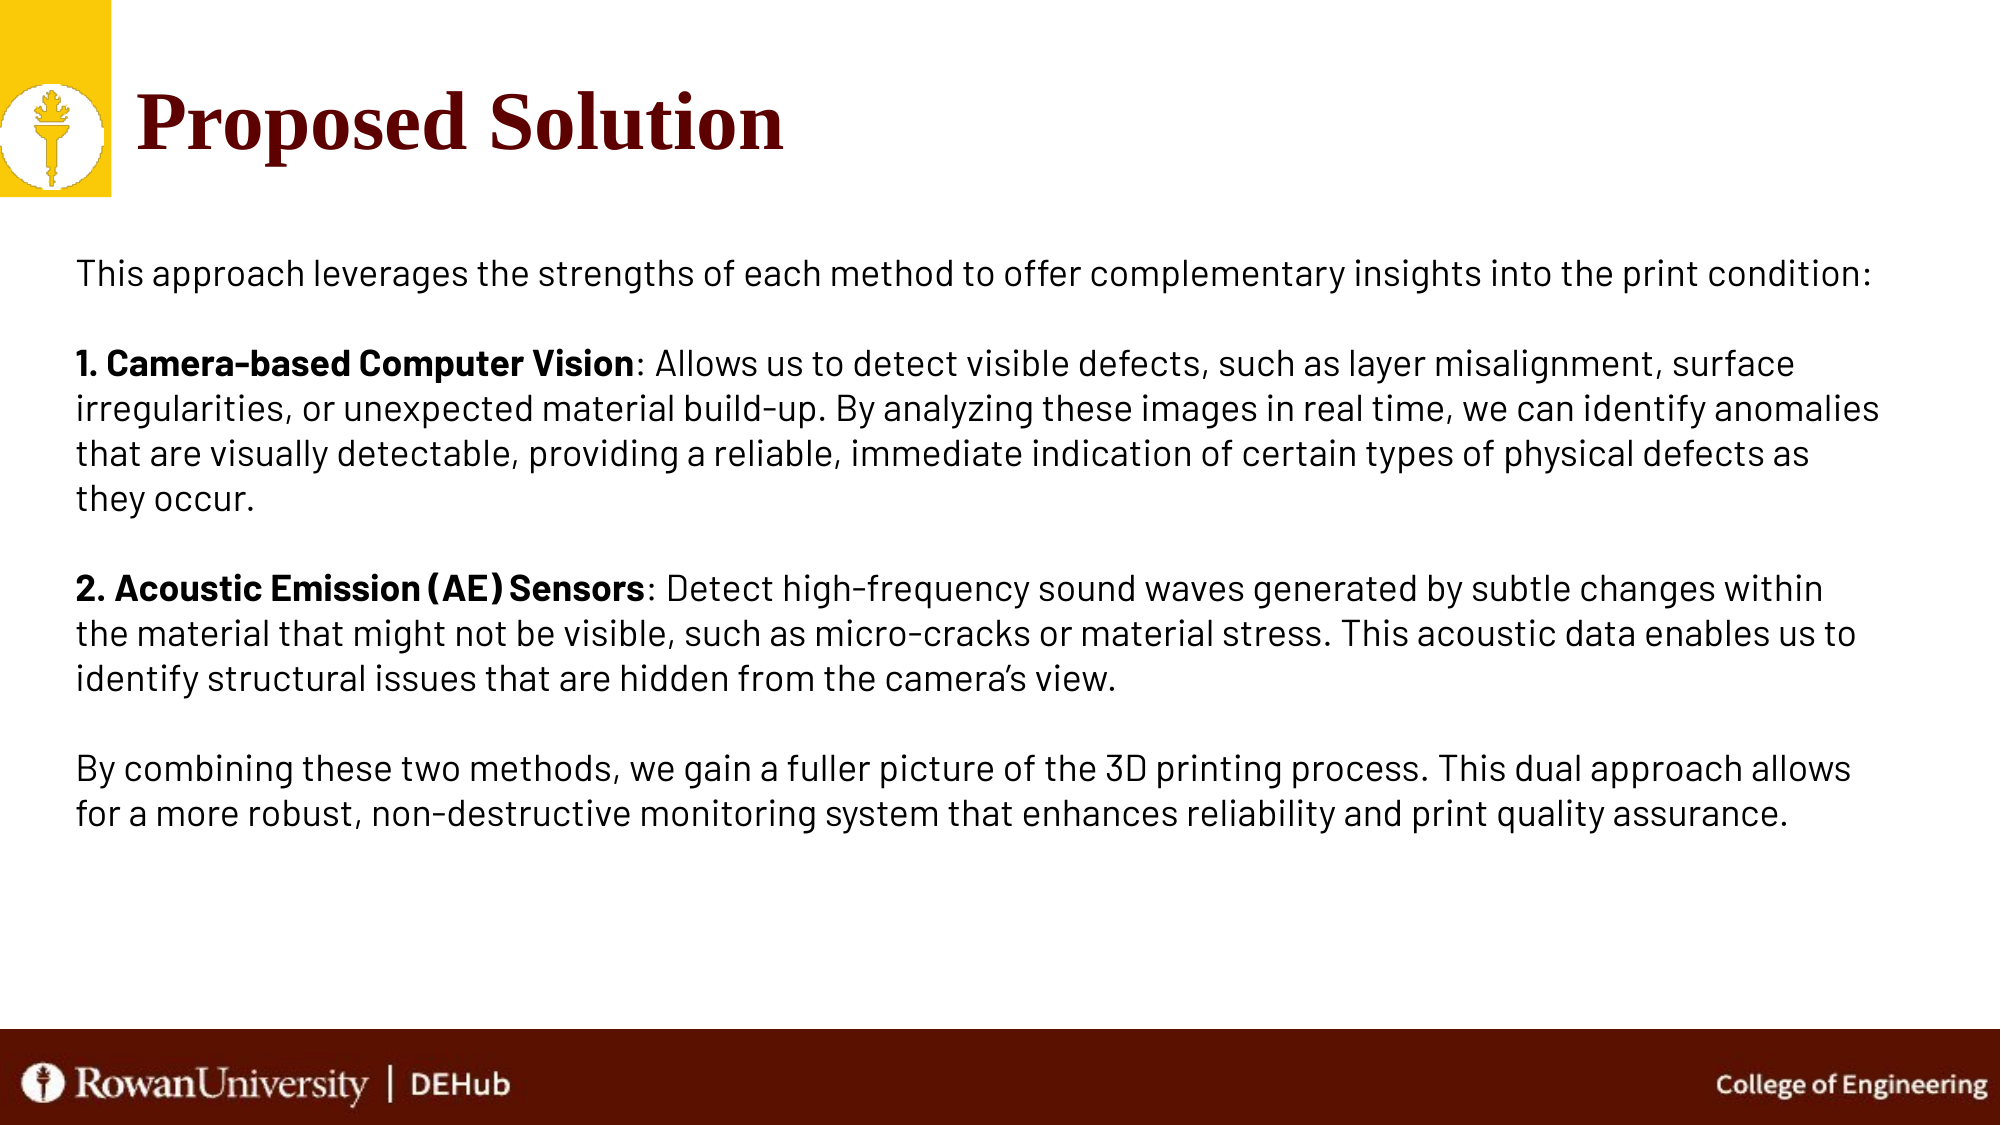

# Proposed Solution
This approach leverages the strengths of each method to offer complementary insights into the print condition:

 Camera-based Computer Vision: Allows us to detect visible defects, such as layer misalignment, surface irregularities, or unexpected material build-up. By analyzing these images in real time, we can identify anomalies that are visually detectable, providing a reliable, immediate indication of certain types of physical defects as they occur.

 Acoustic Emission (AE) Sensors: Detect high-frequency sound waves generated by subtle changes within the material that might not be visible, such as micro-cracks or material stress. This acoustic data enables us to identify structural issues that are hidden from the camera’s view.

By combining these two methods, we gain a fuller picture of the 3D printing process. This dual approach allows for a more robust, non-destructive monitoring system that enhances reliability and print quality assurance.
4